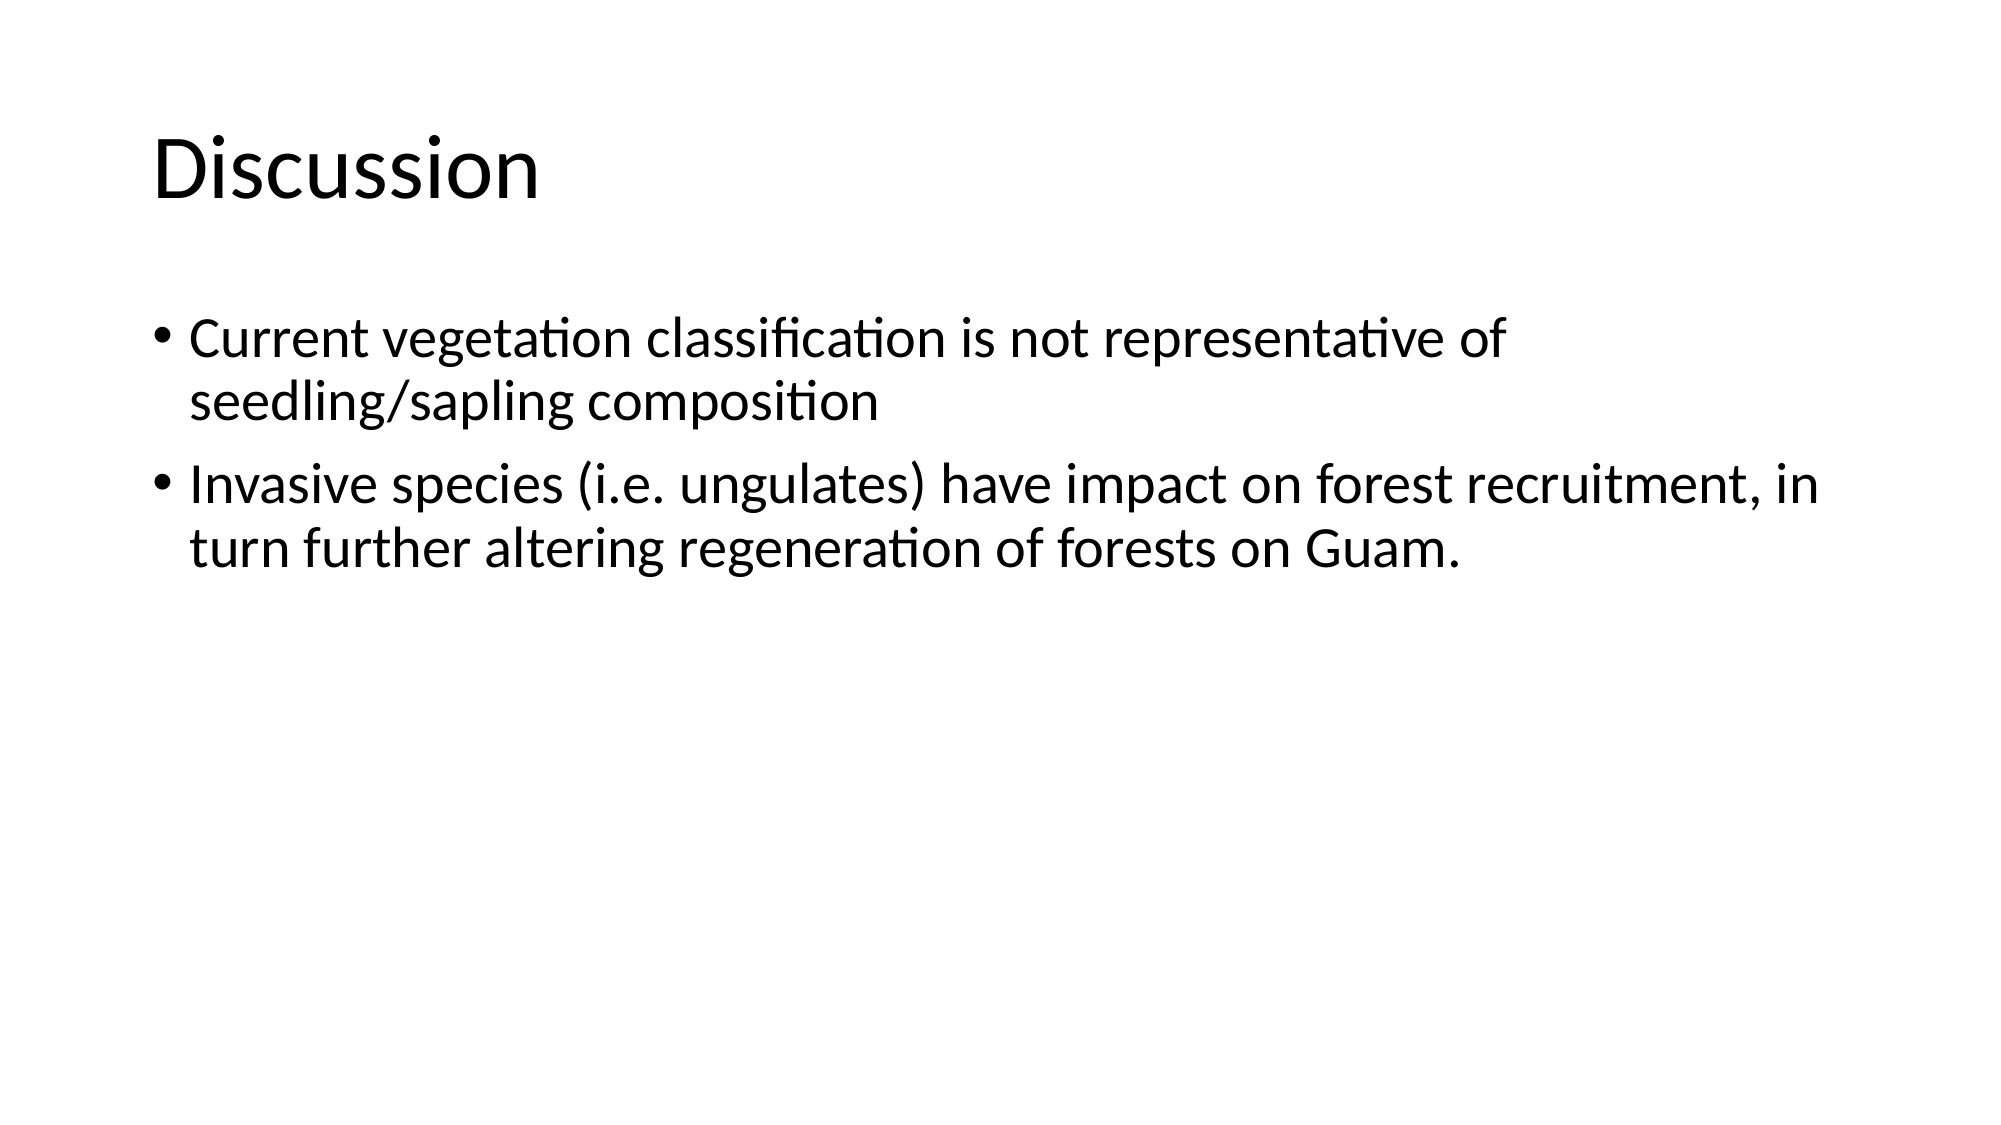

# Discussion
Current vegetation classification is not representative of seedling/sapling composition
Invasive species (i.e. ungulates) have impact on forest recruitment, in turn further altering regeneration of forests on Guam.